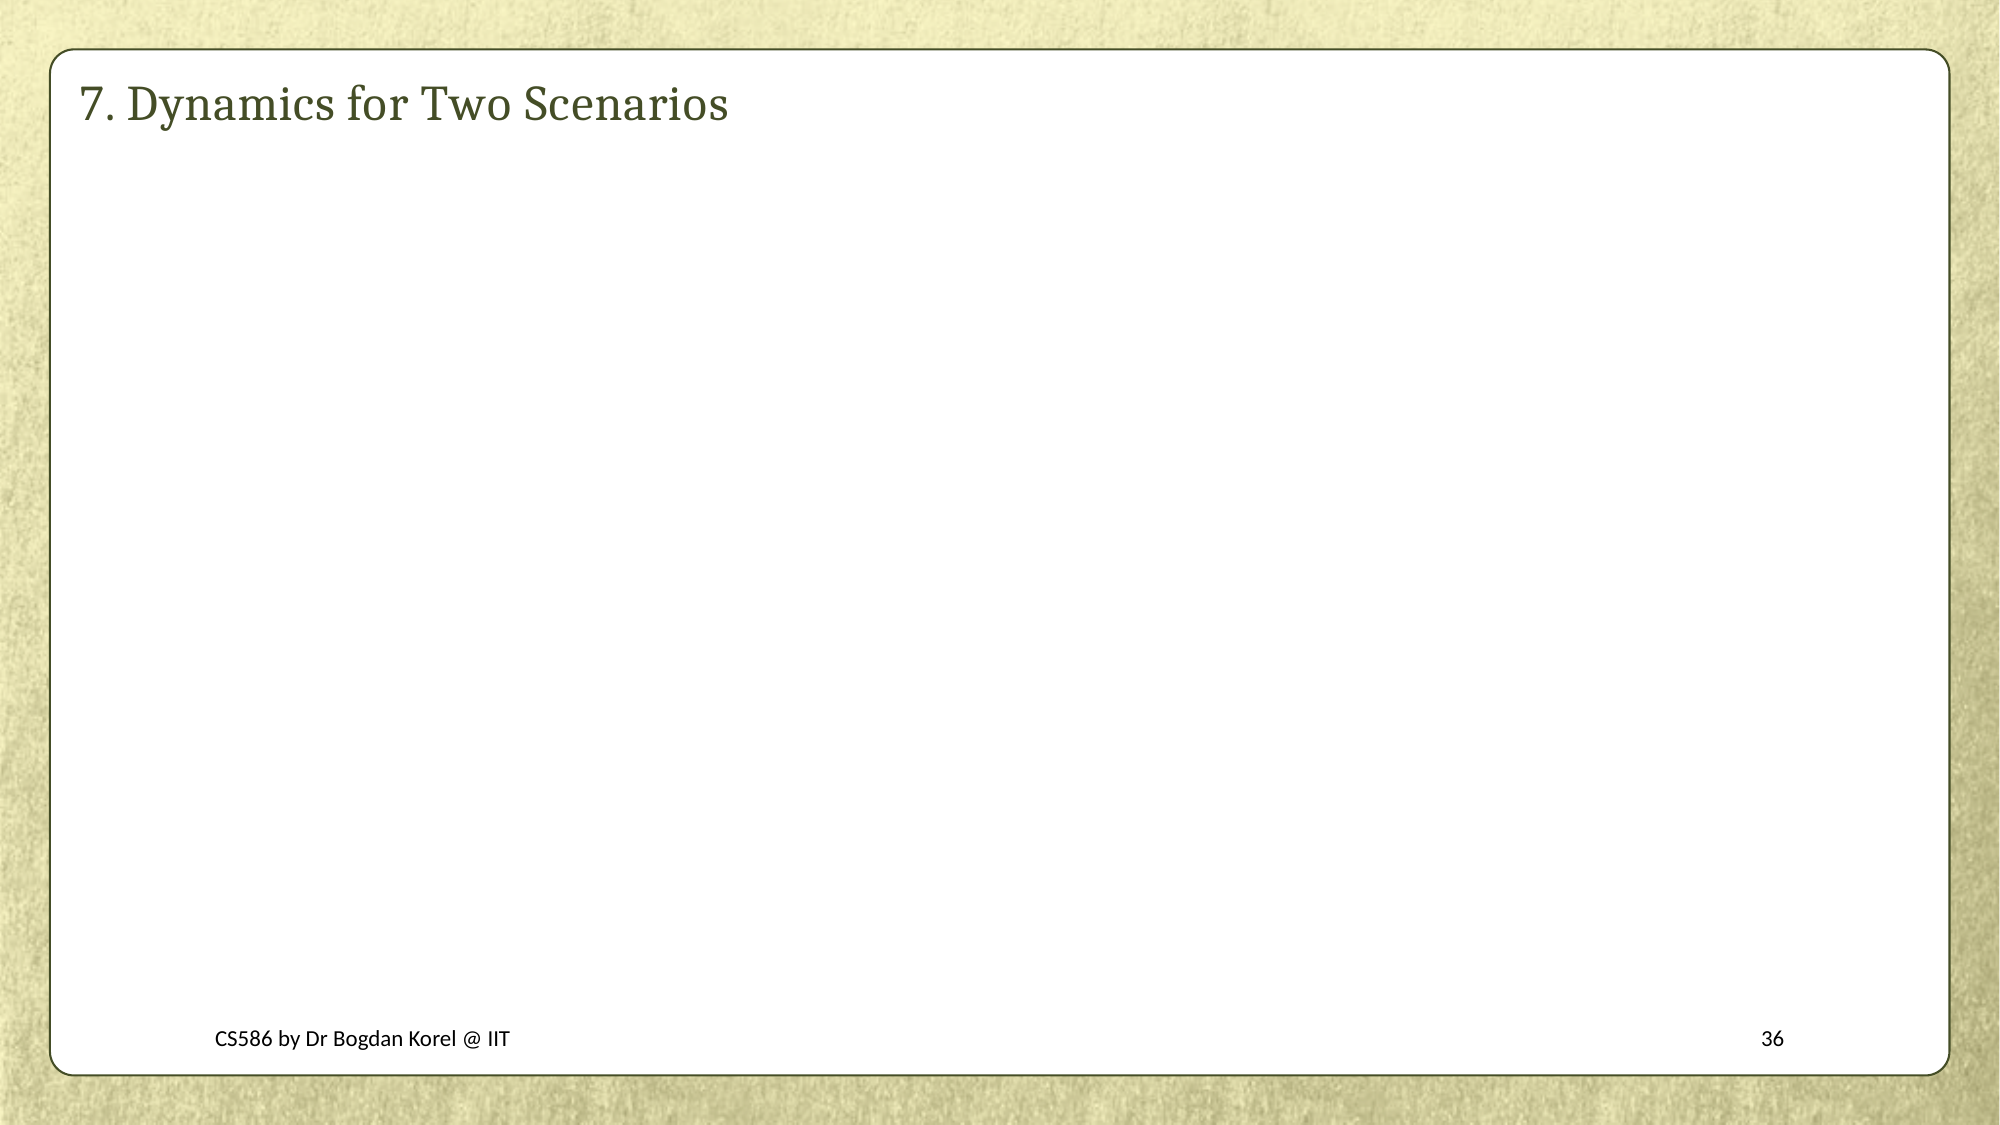

# 7. Dynamics for Two Scenarios

CS586 by Dr Bogdan Korel @ IIT
36